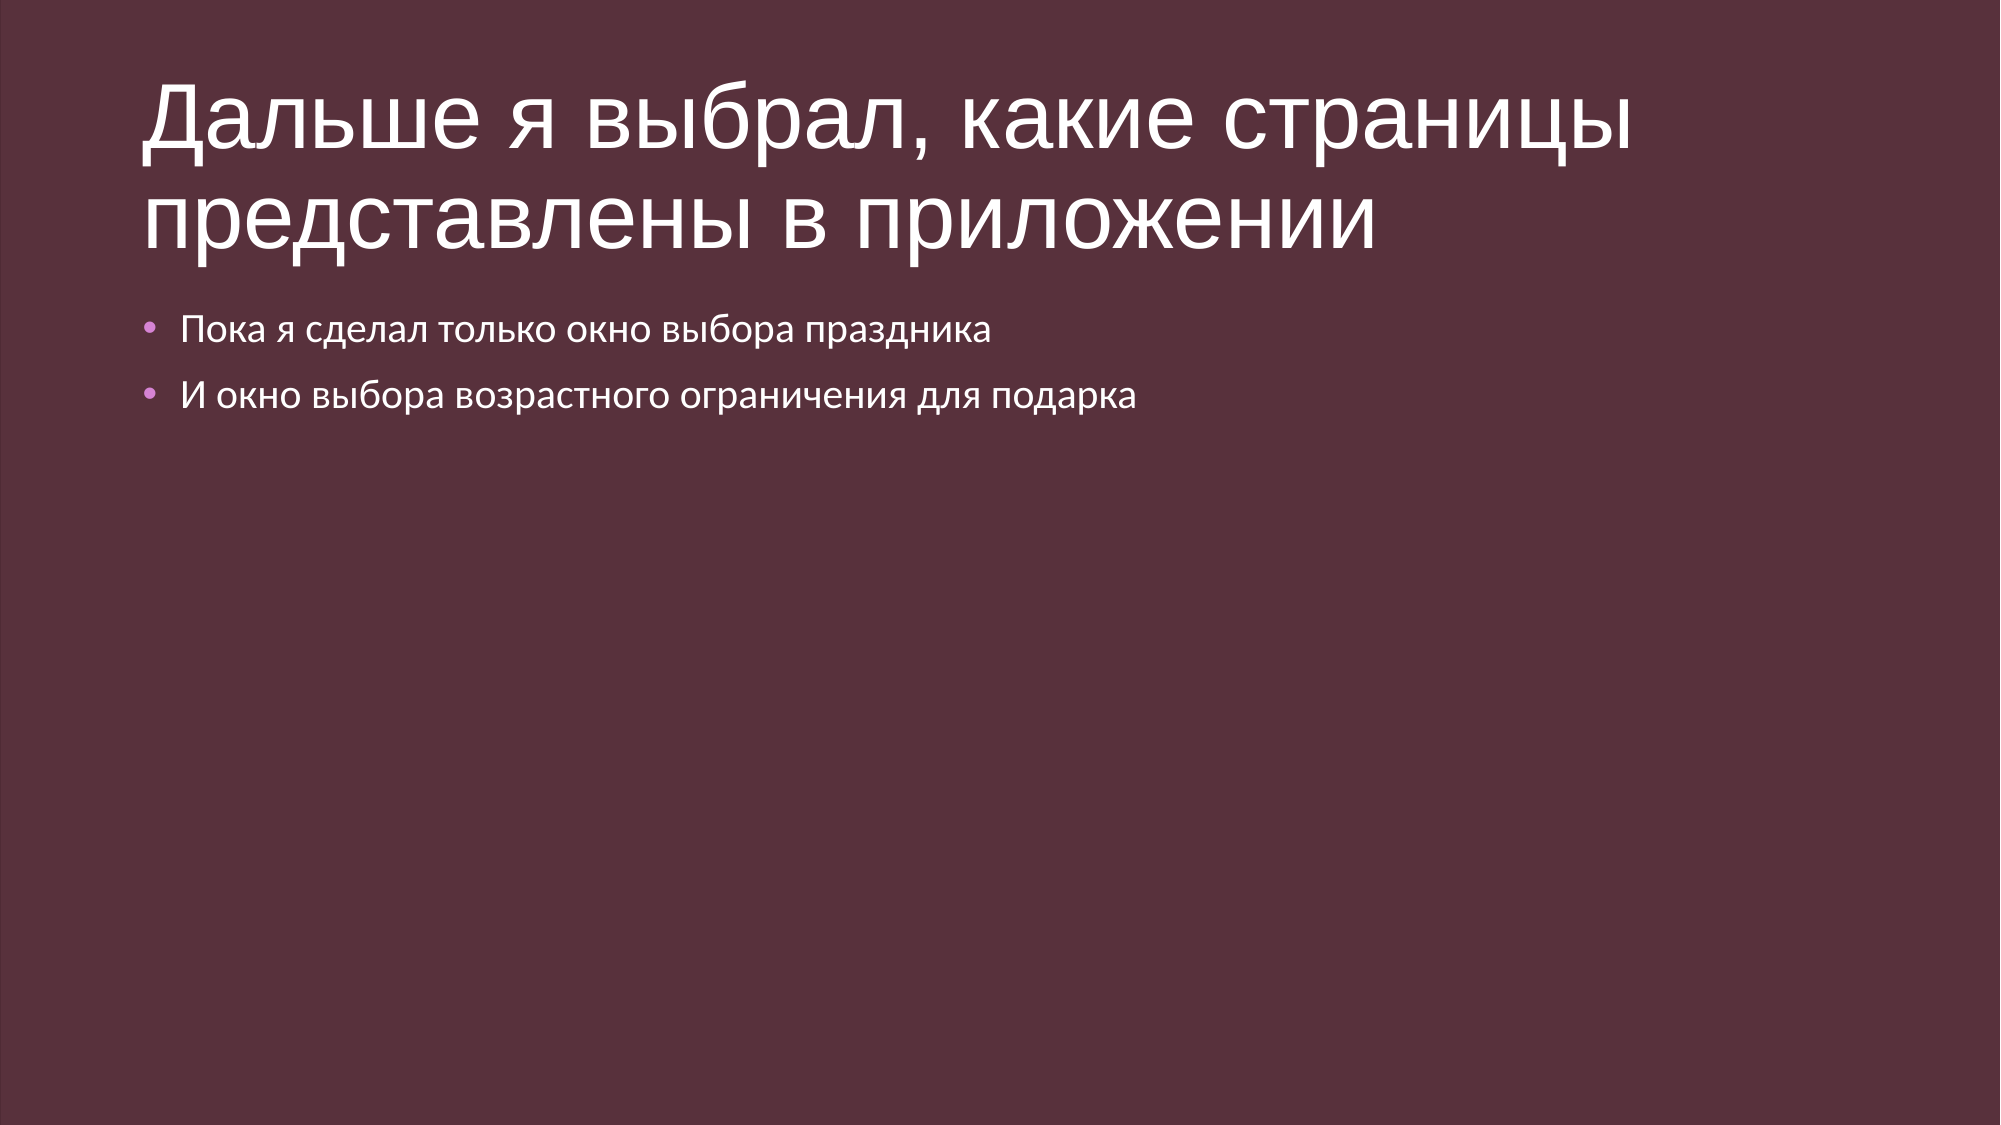

# Дальше я выбрал, какие страницы представлены в приложении
Пока я сделал только окно выбора праздника
И окно выбора возрастного ограничения для подарка